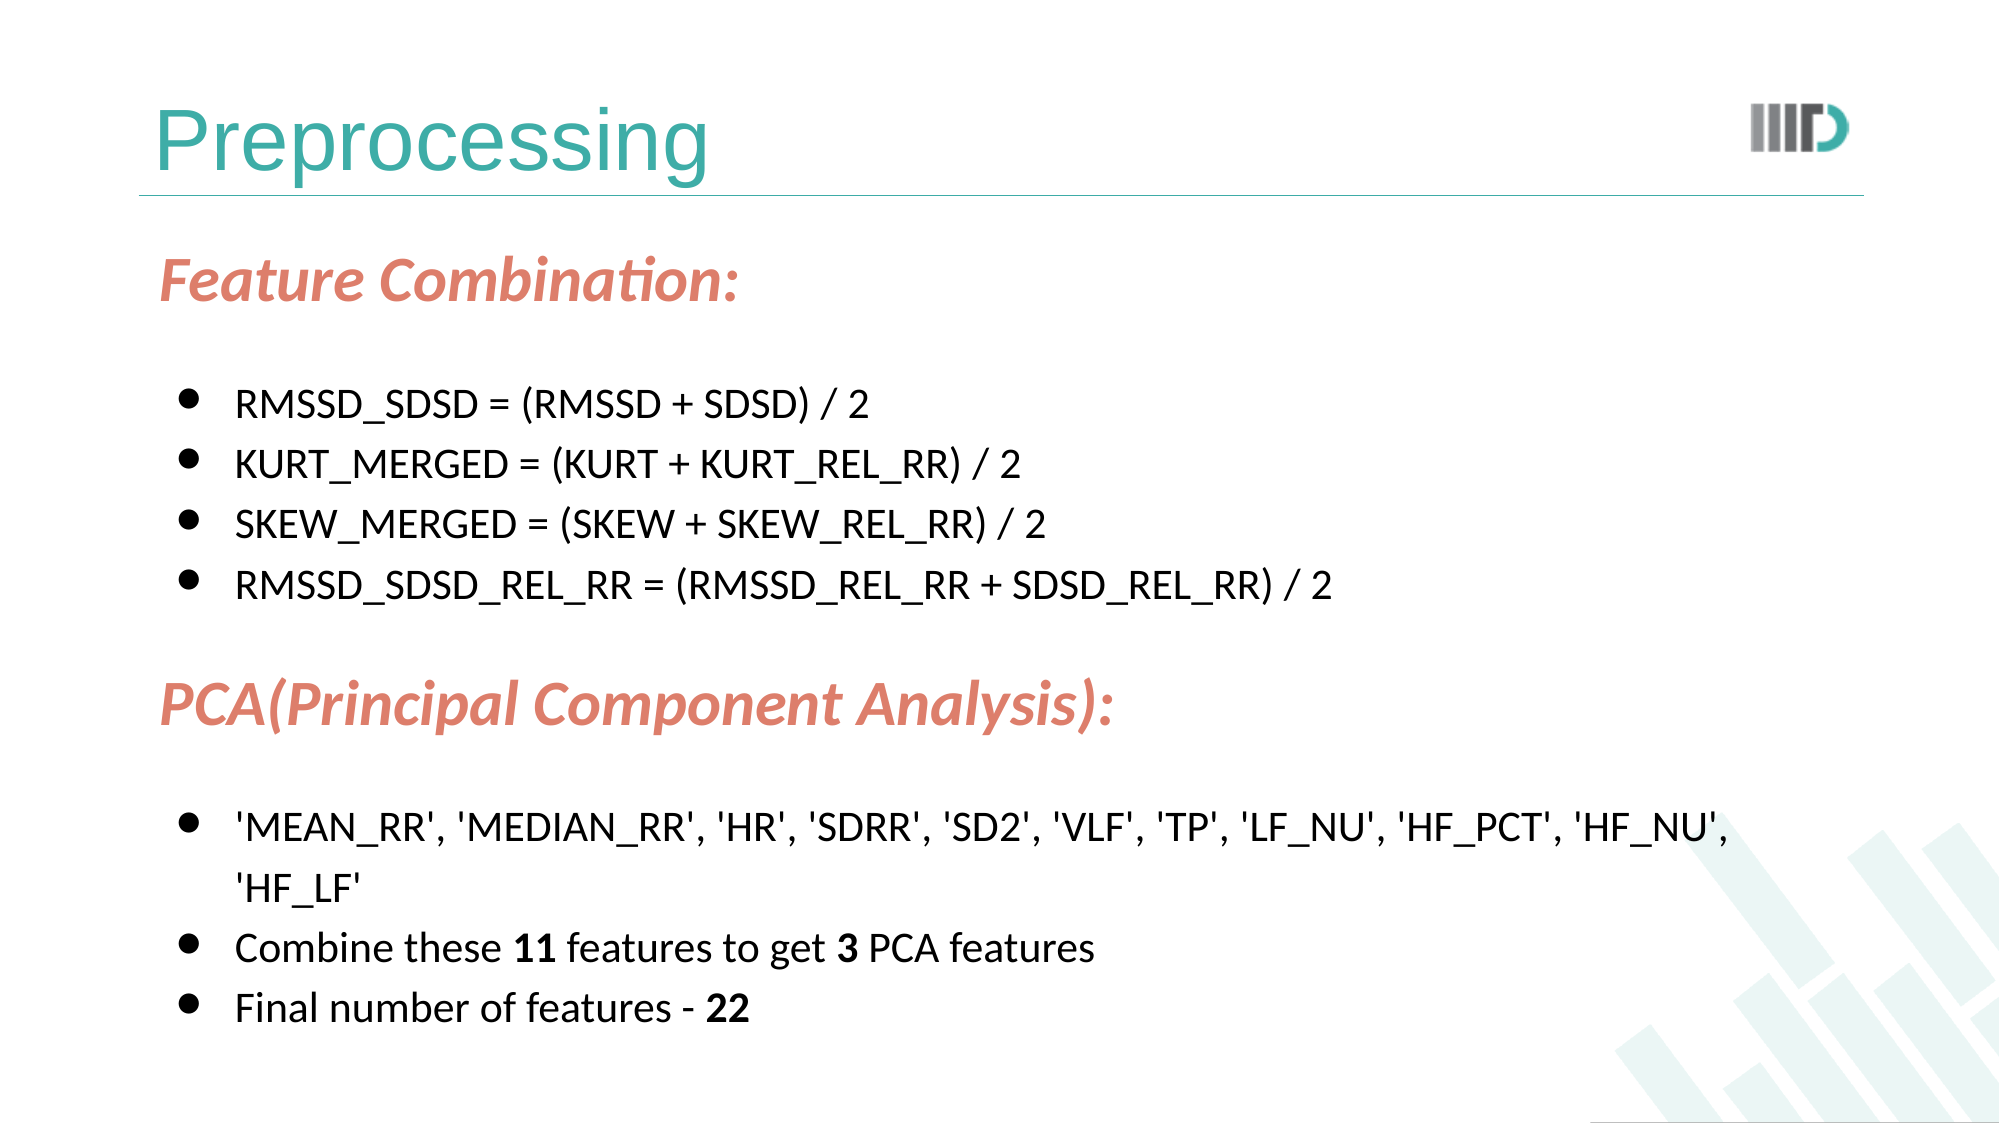

# Preprocessing
Feature Combination:

RMSSD_SDSD = (RMSSD + SDSD) / 2
KURT_MERGED = (KURT + KURT_REL_RR) / 2
SKEW_MERGED = (SKEW + SKEW_REL_RR) / 2
RMSSD_SDSD_REL_RR = (RMSSD_REL_RR + SDSD_REL_RR) / 2

PCA(Principal Component Analysis):

'MEAN_RR', 'MEDIAN_RR', 'HR', 'SDRR', 'SD2', 'VLF', 'TP', 'LF_NU', 'HF_PCT', 'HF_NU', 'HF_LF'
Combine these 11 features to get 3 PCA features
Final number of features - 22